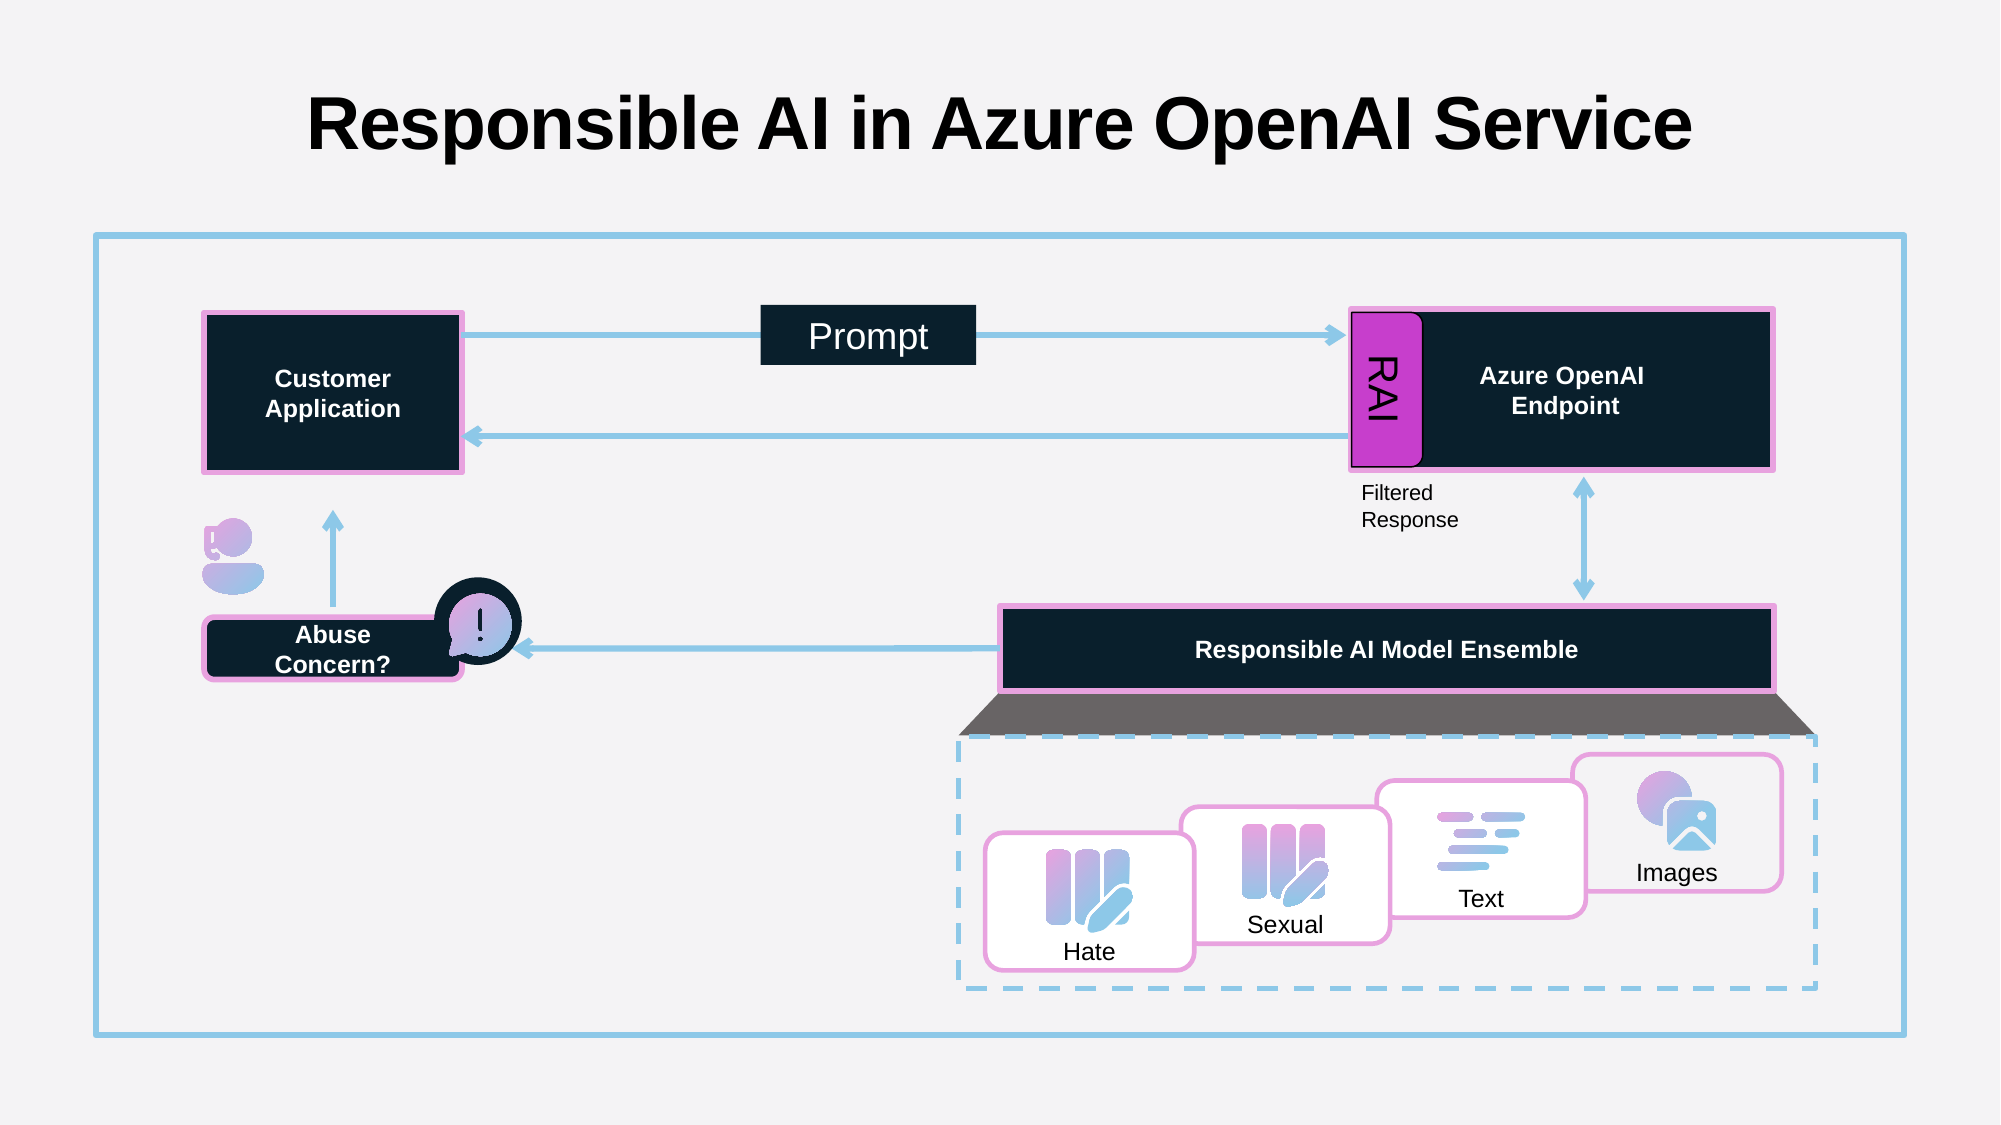

# Responsible AI in Azure OpenAI Service

Prompt
Azure OpenAI
 Endpoint
Customer Application
RAI
Filtered Response

Responsible AI Model Ensemble
Abuse Concern?

Images

Text

Sexual

Hate